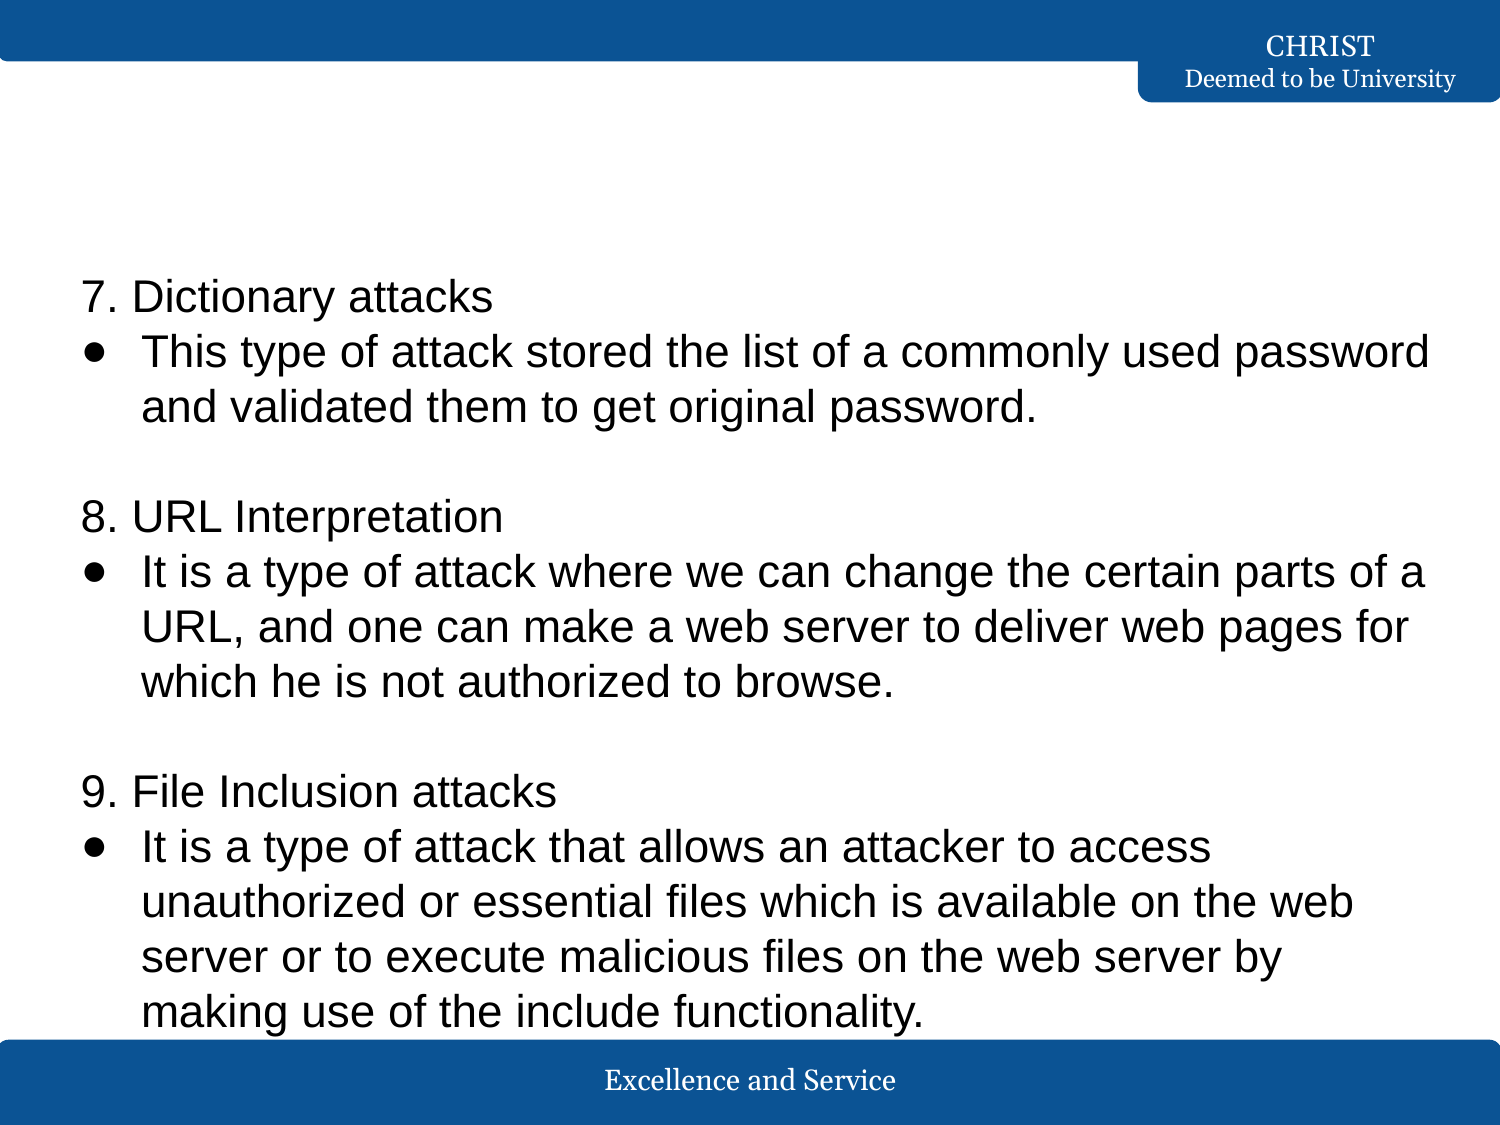

#
7. Dictionary attacks
This type of attack stored the list of a commonly used password and validated them to get original password.

8. URL Interpretation
It is a type of attack where we can change the certain parts of a URL, and one can make a web server to deliver web pages for which he is not authorized to browse.

9. File Inclusion attacks
It is a type of attack that allows an attacker to access unauthorized or essential files which is available on the web server or to execute malicious files on the web server by making use of the include functionality.